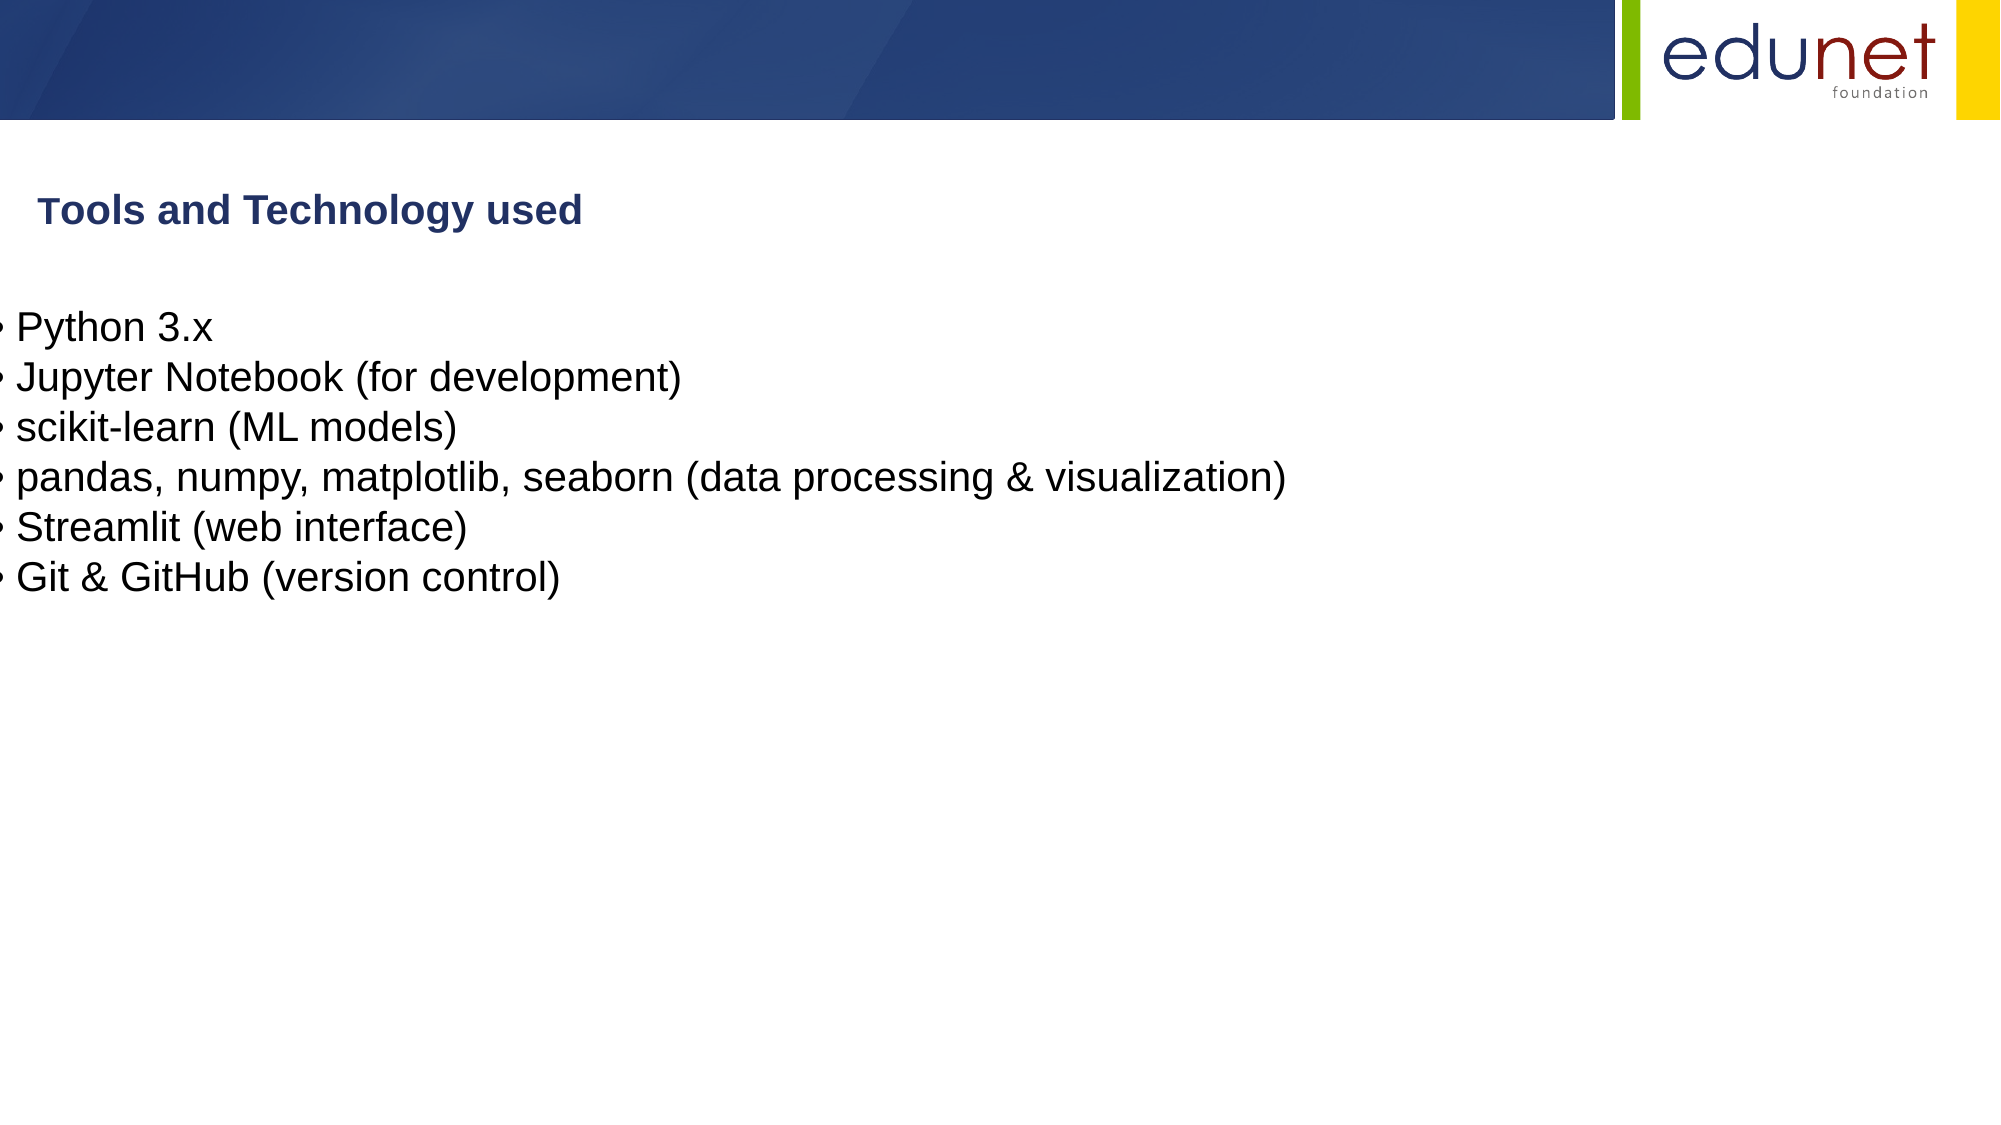

Tools and Technology used
• Python 3.x
• Jupyter Notebook (for development)
• scikit-learn (ML models)
• pandas, numpy, matplotlib, seaborn (data processing & visualization)
• Streamlit (web interface)
• Git & GitHub (version control)